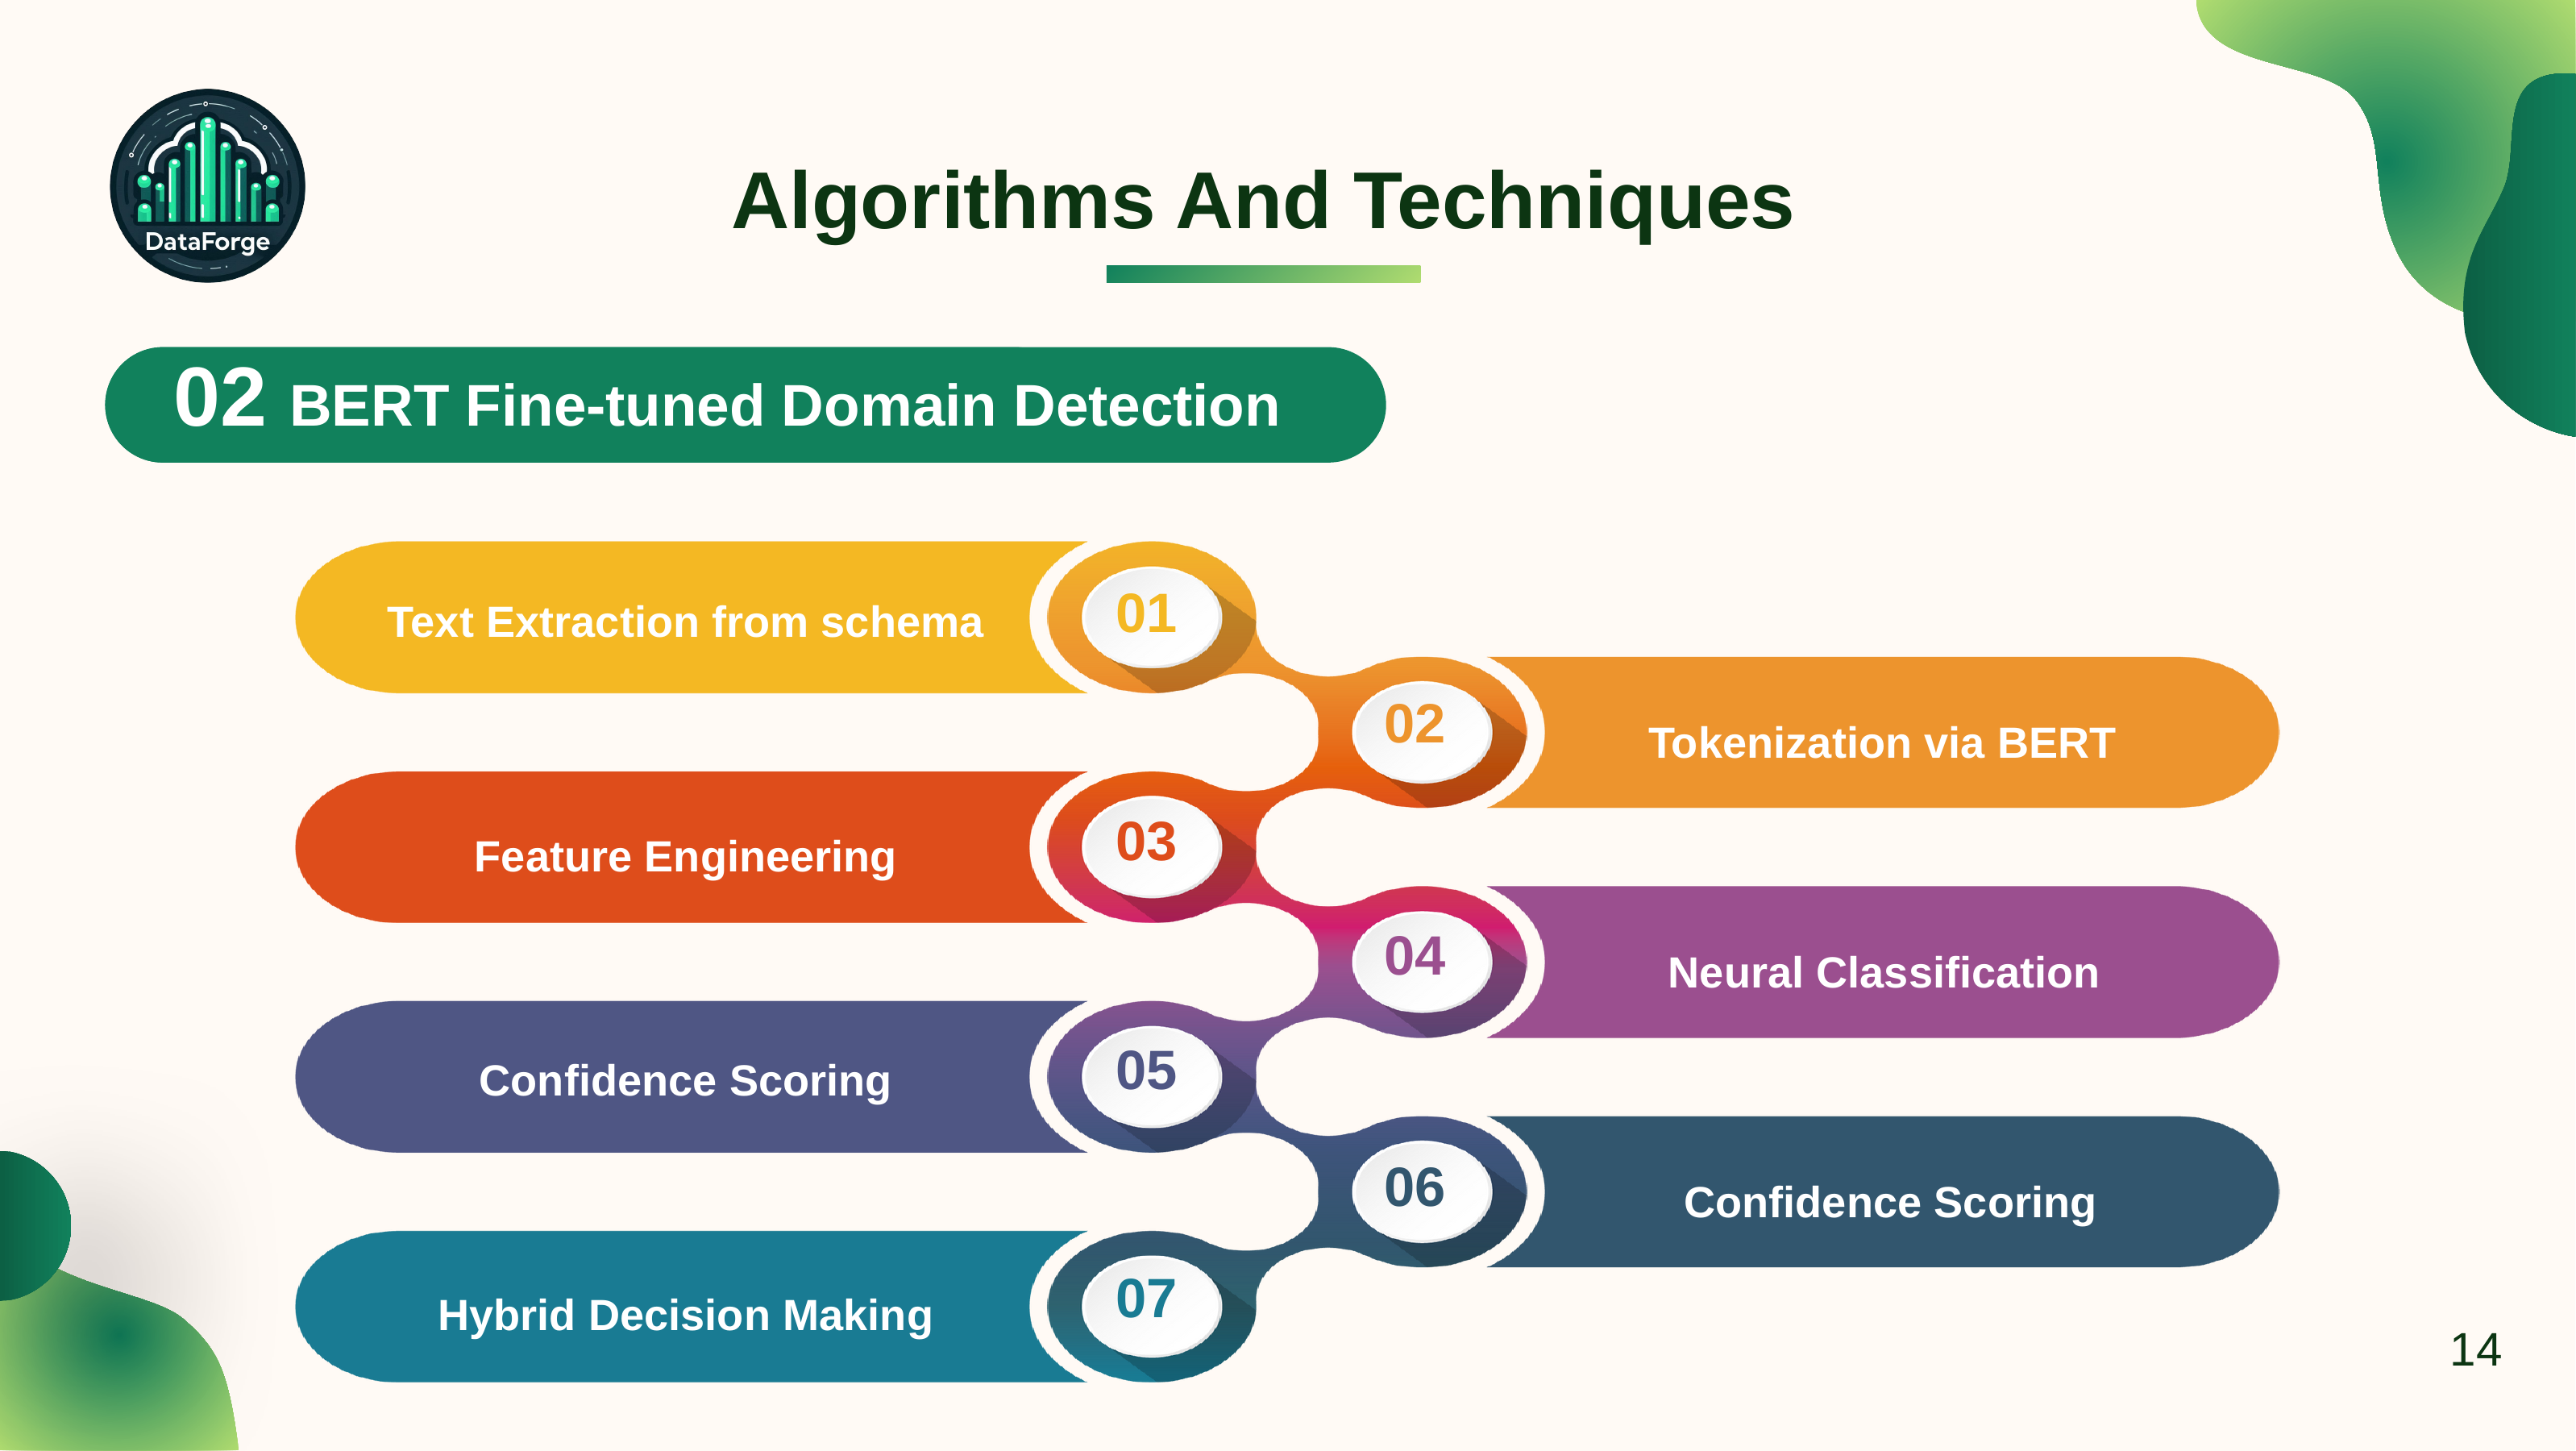

Algorithms And Techniques

01 Regex-Based SQL Parsing

02 BERT Fine-tuned Domain Detection

01
Text Extraction from schema
02
Tokenization via BERT
03
Feature Engineering
04
Neural Classification
05
Confidence Scoring
06
Confidence Scoring
07
Hybrid Decision Making
14